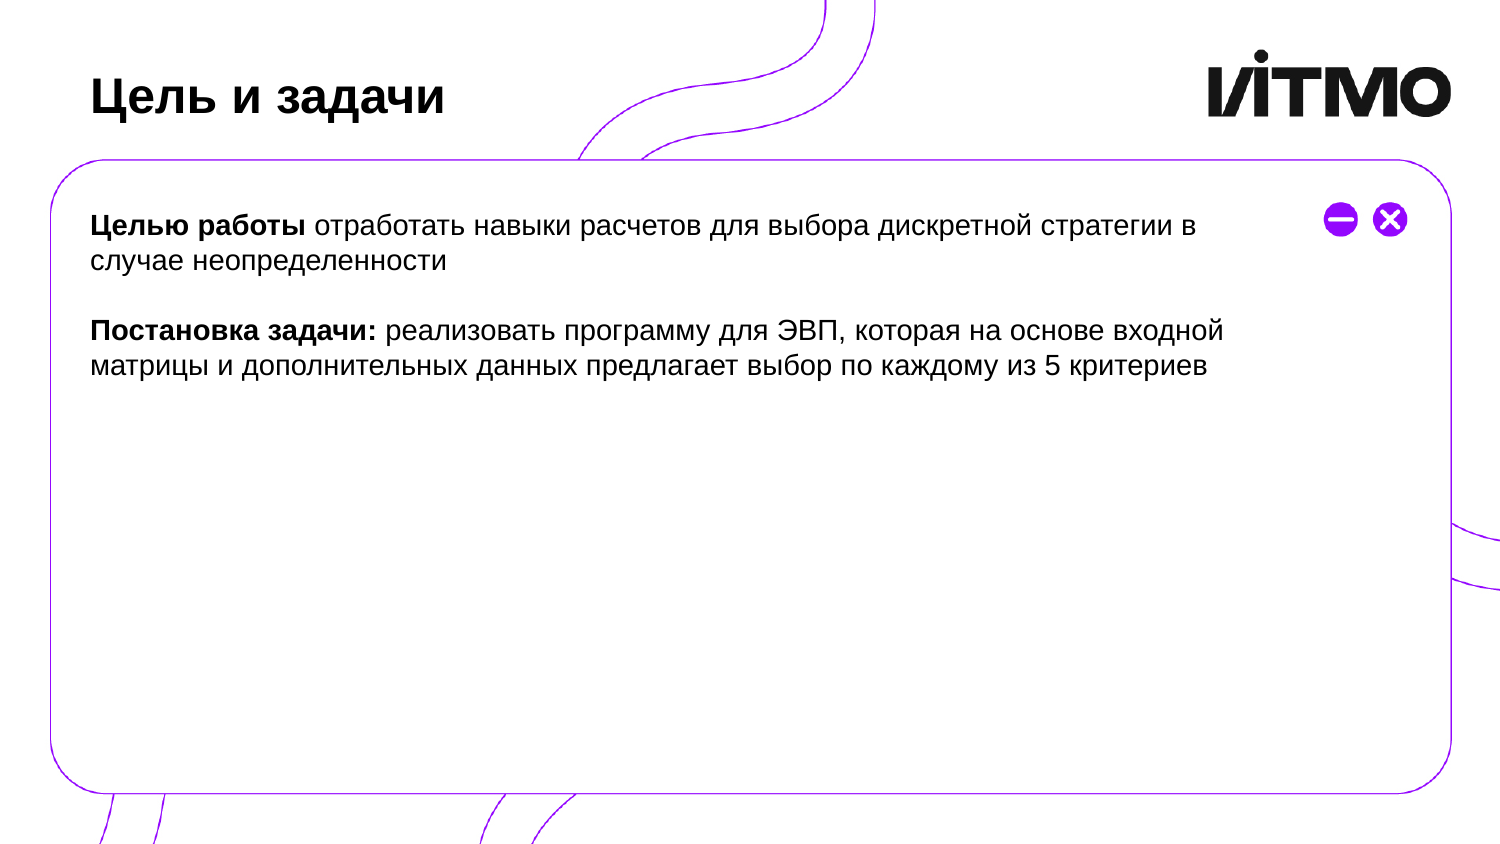

# Цель и задачи
Целью работы отработать навыки расчетов для выбора дискретной стратегии в случае неопределенности

Постановка задачи: реализовать программу для ЭВП, которая на основе входной матрицы и дополнительных данных предлагает выбор по каждому из 5 критериев